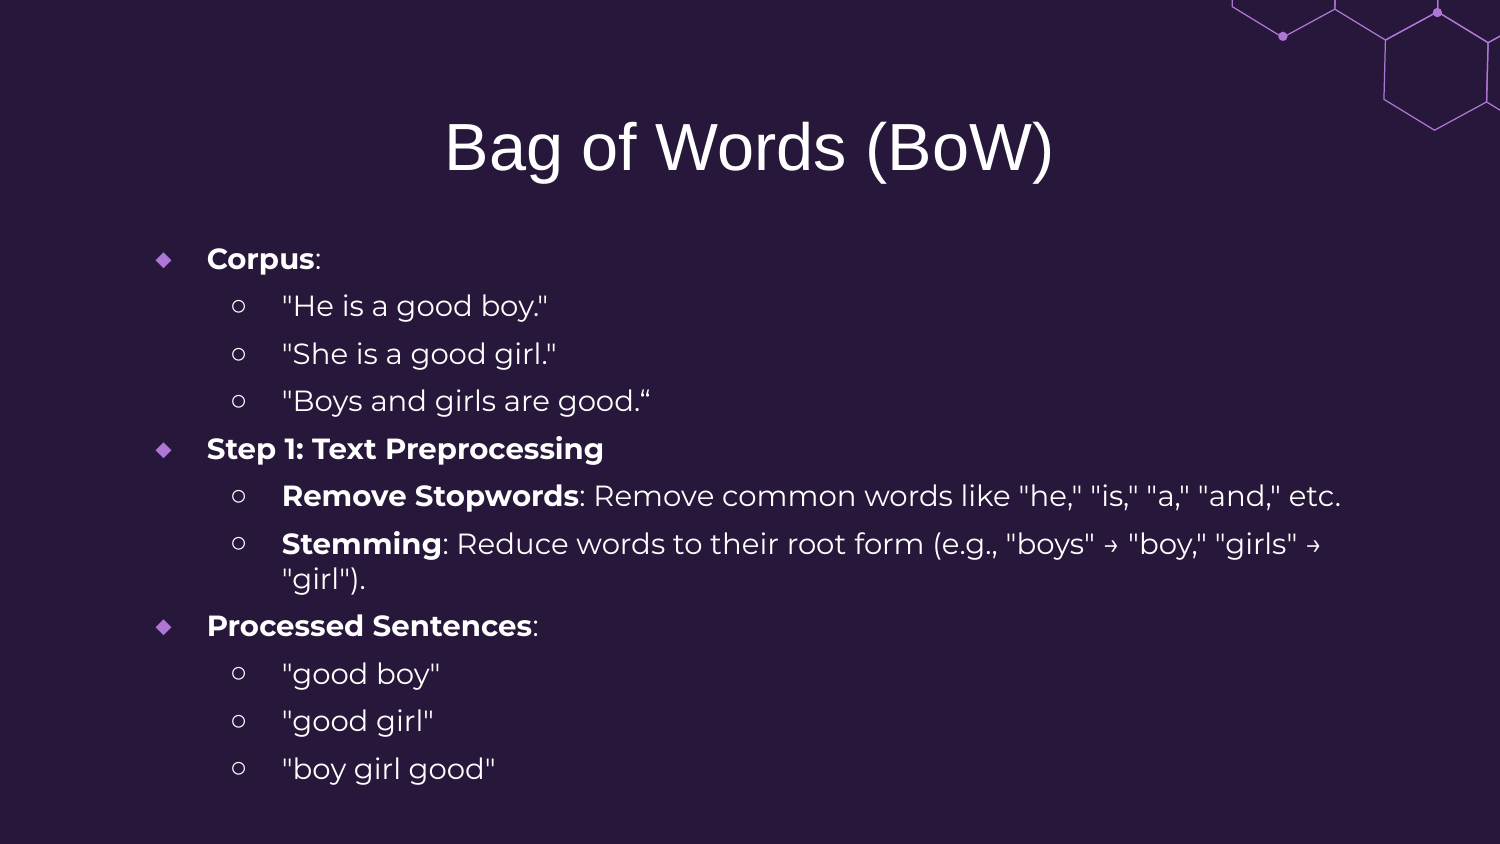

# Bag of Words (BoW)
Corpus:
"He is a good boy."
"She is a good girl."
"Boys and girls are good.“
Step 1: Text Preprocessing
Remove Stopwords: Remove common words like "he," "is," "a," "and," etc.
Stemming: Reduce words to their root form (e.g., "boys" → "boy," "girls" → "girl").
Processed Sentences:
"good boy"
"good girl"
"boy girl good"